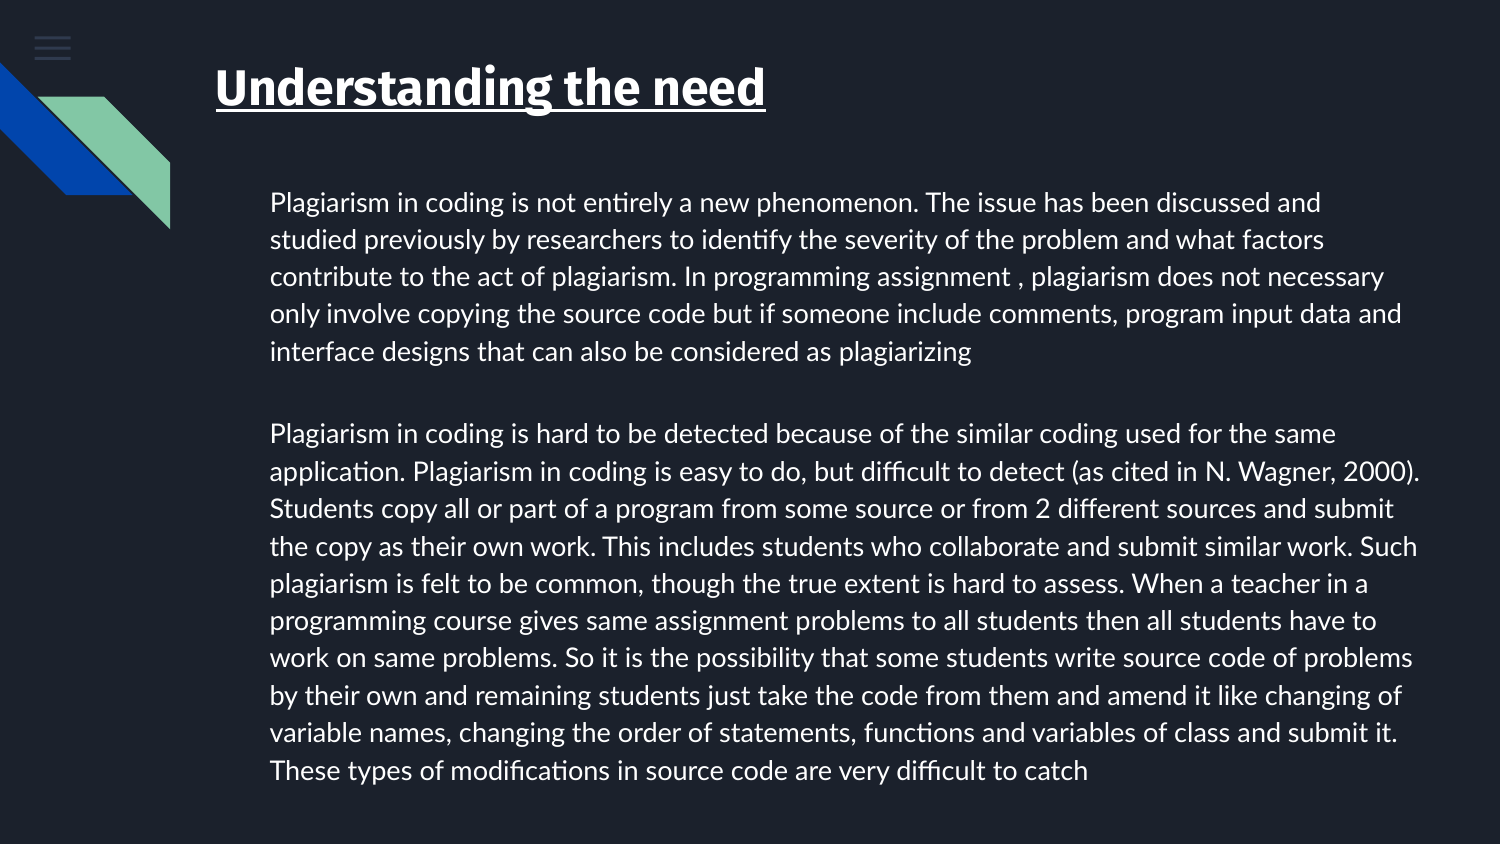

# Understanding the need
Plagiarism in coding is not entirely a new phenomenon. The issue has been discussed and studied previously by researchers to identify the severity of the problem and what factors contribute to the act of plagiarism. In programming assignment , plagiarism does not necessary only involve copying the source code but if someone include comments, program input data and interface designs that can also be considered as plagiarizing

Plagiarism in coding is hard to be detected because of the similar coding used for the same application. Plagiarism in coding is easy to do, but difficult to detect (as cited in N. Wagner, 2000). Students copy all or part of a program from some source or from 2 different sources and submit the copy as their own work. This includes students who collaborate and submit similar work. Such plagiarism is felt to be common, though the true extent is hard to assess. When a teacher in a programming course gives same assignment problems to all students then all students have to work on same problems. So it is the possibility that some students write source code of problems by their own and remaining students just take the code from them and amend it like changing of variable names, changing the order of statements, functions and variables of class and submit it. These types of modifications in source code are very difficult to catch